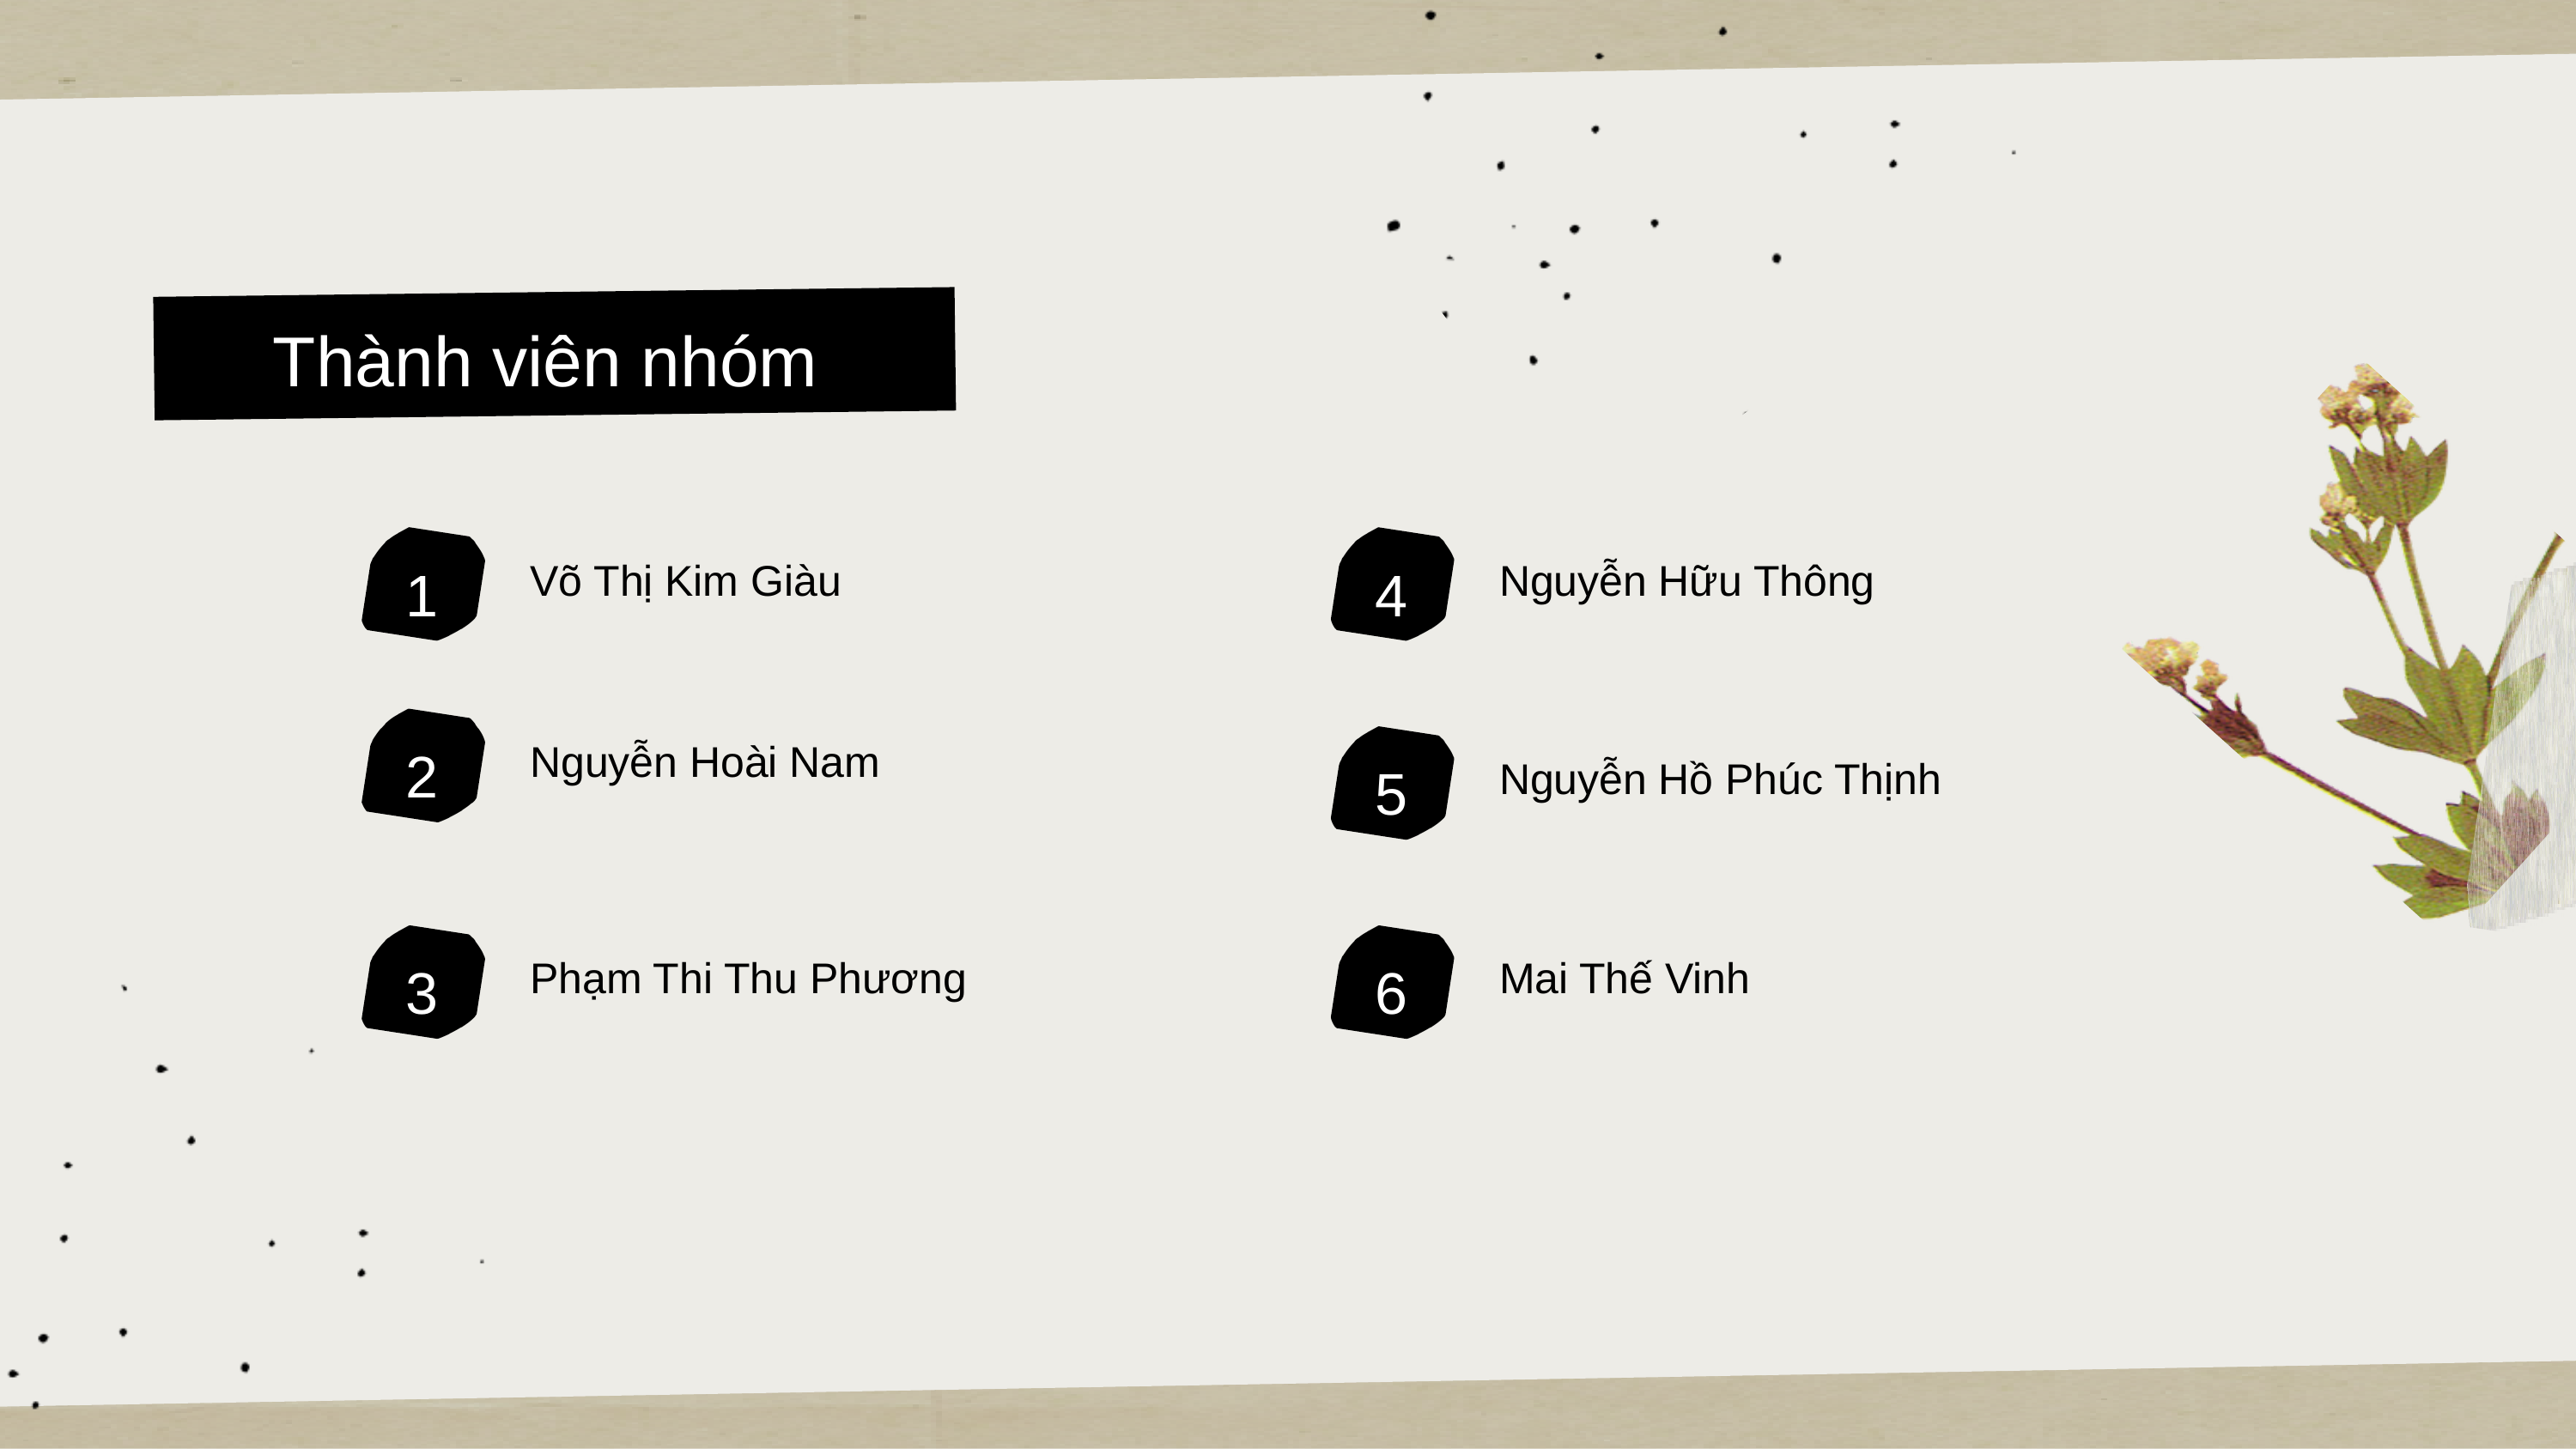

Thành viên nhóm

Võ Thị Kim Giàu
1

Nguyễn Hữu Thông
4

Nguyễn Hoài Nam
2

Nguyễn Hồ Phúc Thịnh
5

Phạm Thi Thu Phương
3

Mai Thế Vinh
6